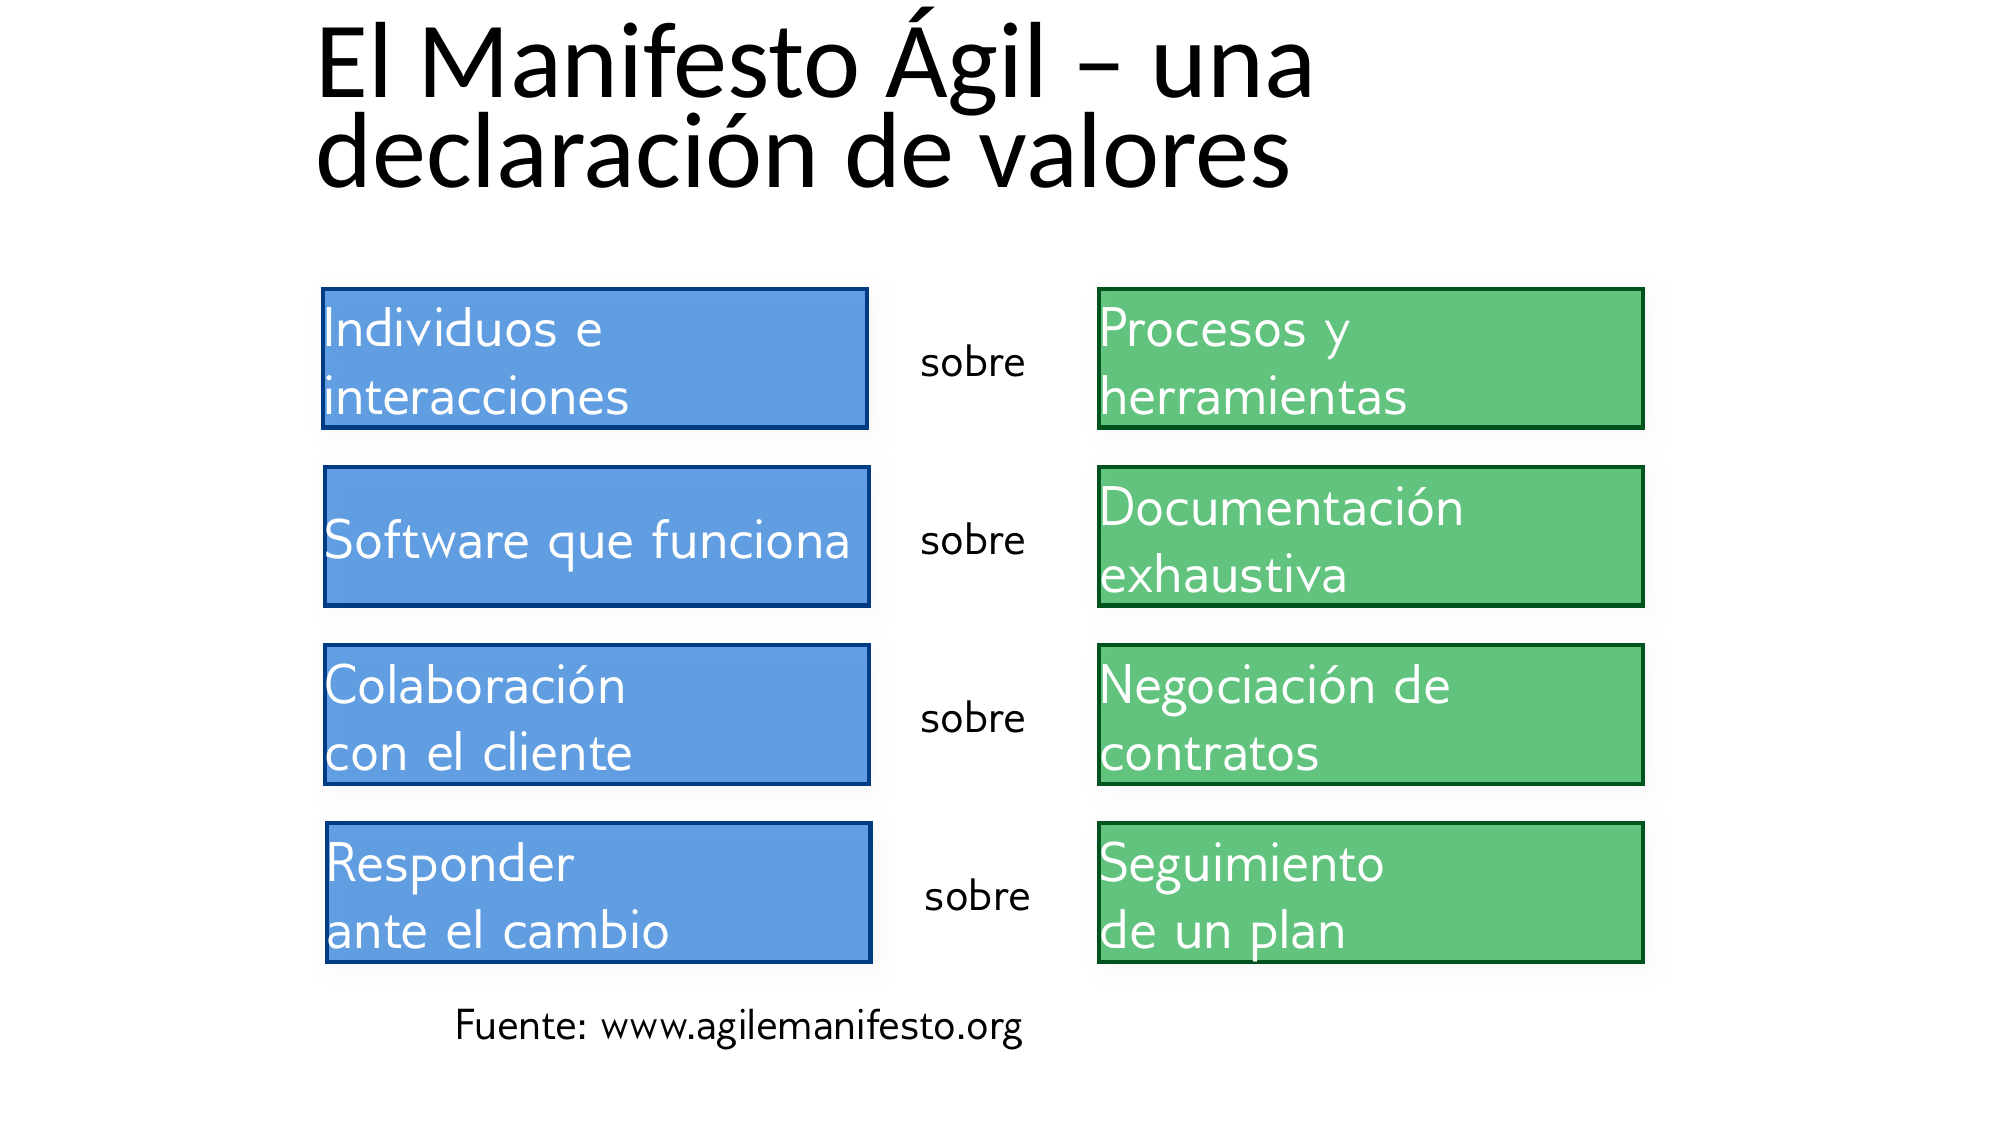

# El Manifesto Ágil – una declaración de valores
Individuos e interacciones
Procesos y herramientas
sobre
Software que funciona
Documentación exhaustiva
sobre
Colaboración
con el cliente
Negociación de contratos
sobre
Responder
ante el cambio
Seguimiento
de un plan
sobre
Fuente: www.agilemanifesto.org